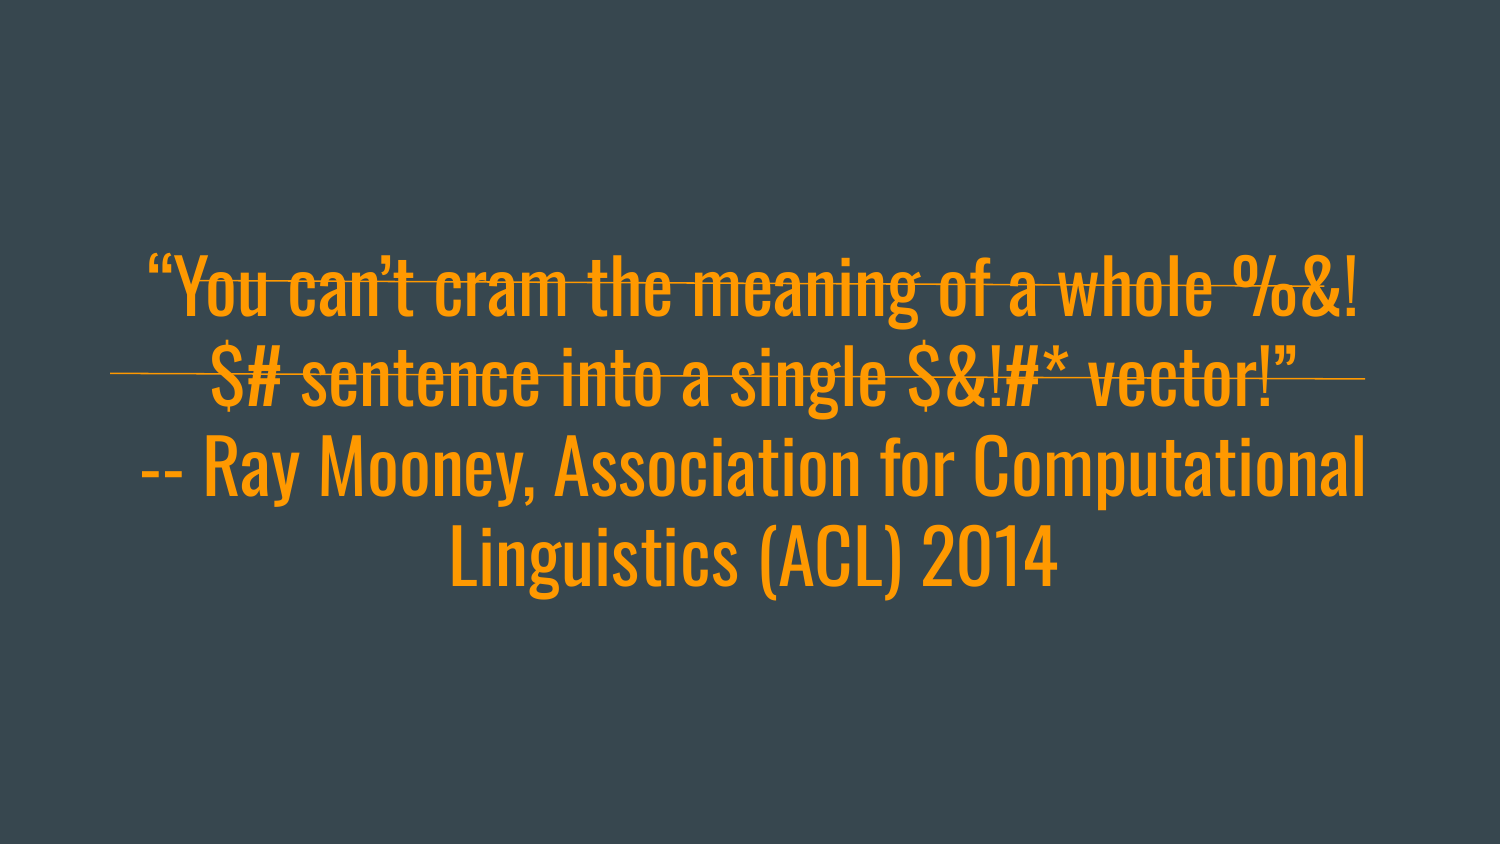

# “You can’t cram the meaning of a whole %&!$# sentence into a single $&!#* vector!”
-- Ray Mooney, Association for Computational Linguistics (ACL) 2014